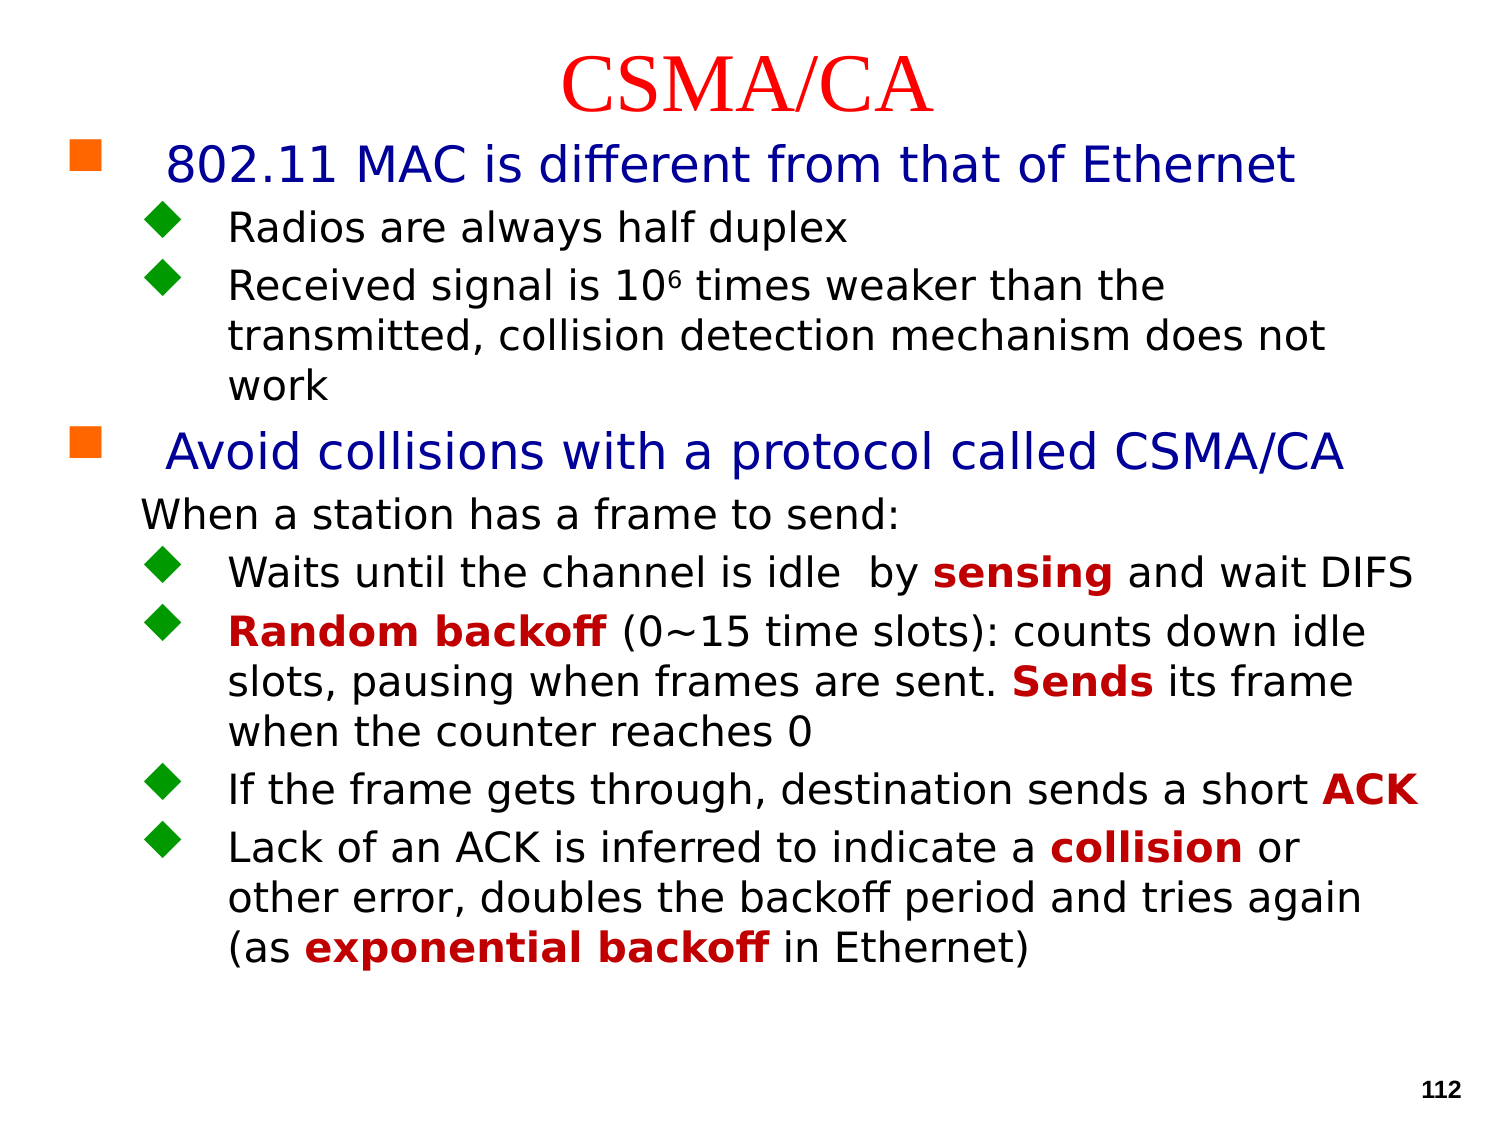

# CSMA/CA
802.11 MAC is different from that of Ethernet
Radios are always half duplex
Received signal is 106 times weaker than the transmitted, collision detection mechanism does not work
Avoid collisions with a protocol called CSMA/CA
When a station has a frame to send:
Waits until the channel is idle  by sensing and wait DIFS
Random backoff (0~15 time slots): counts down idle slots, pausing when frames are sent. Sends its frame when the counter reaches 0
If the frame gets through, destination sends a short ACK
Lack of an ACK is inferred to indicate a collision or other error, doubles the backoff period and tries again (as exponential backoff in Ethernet)